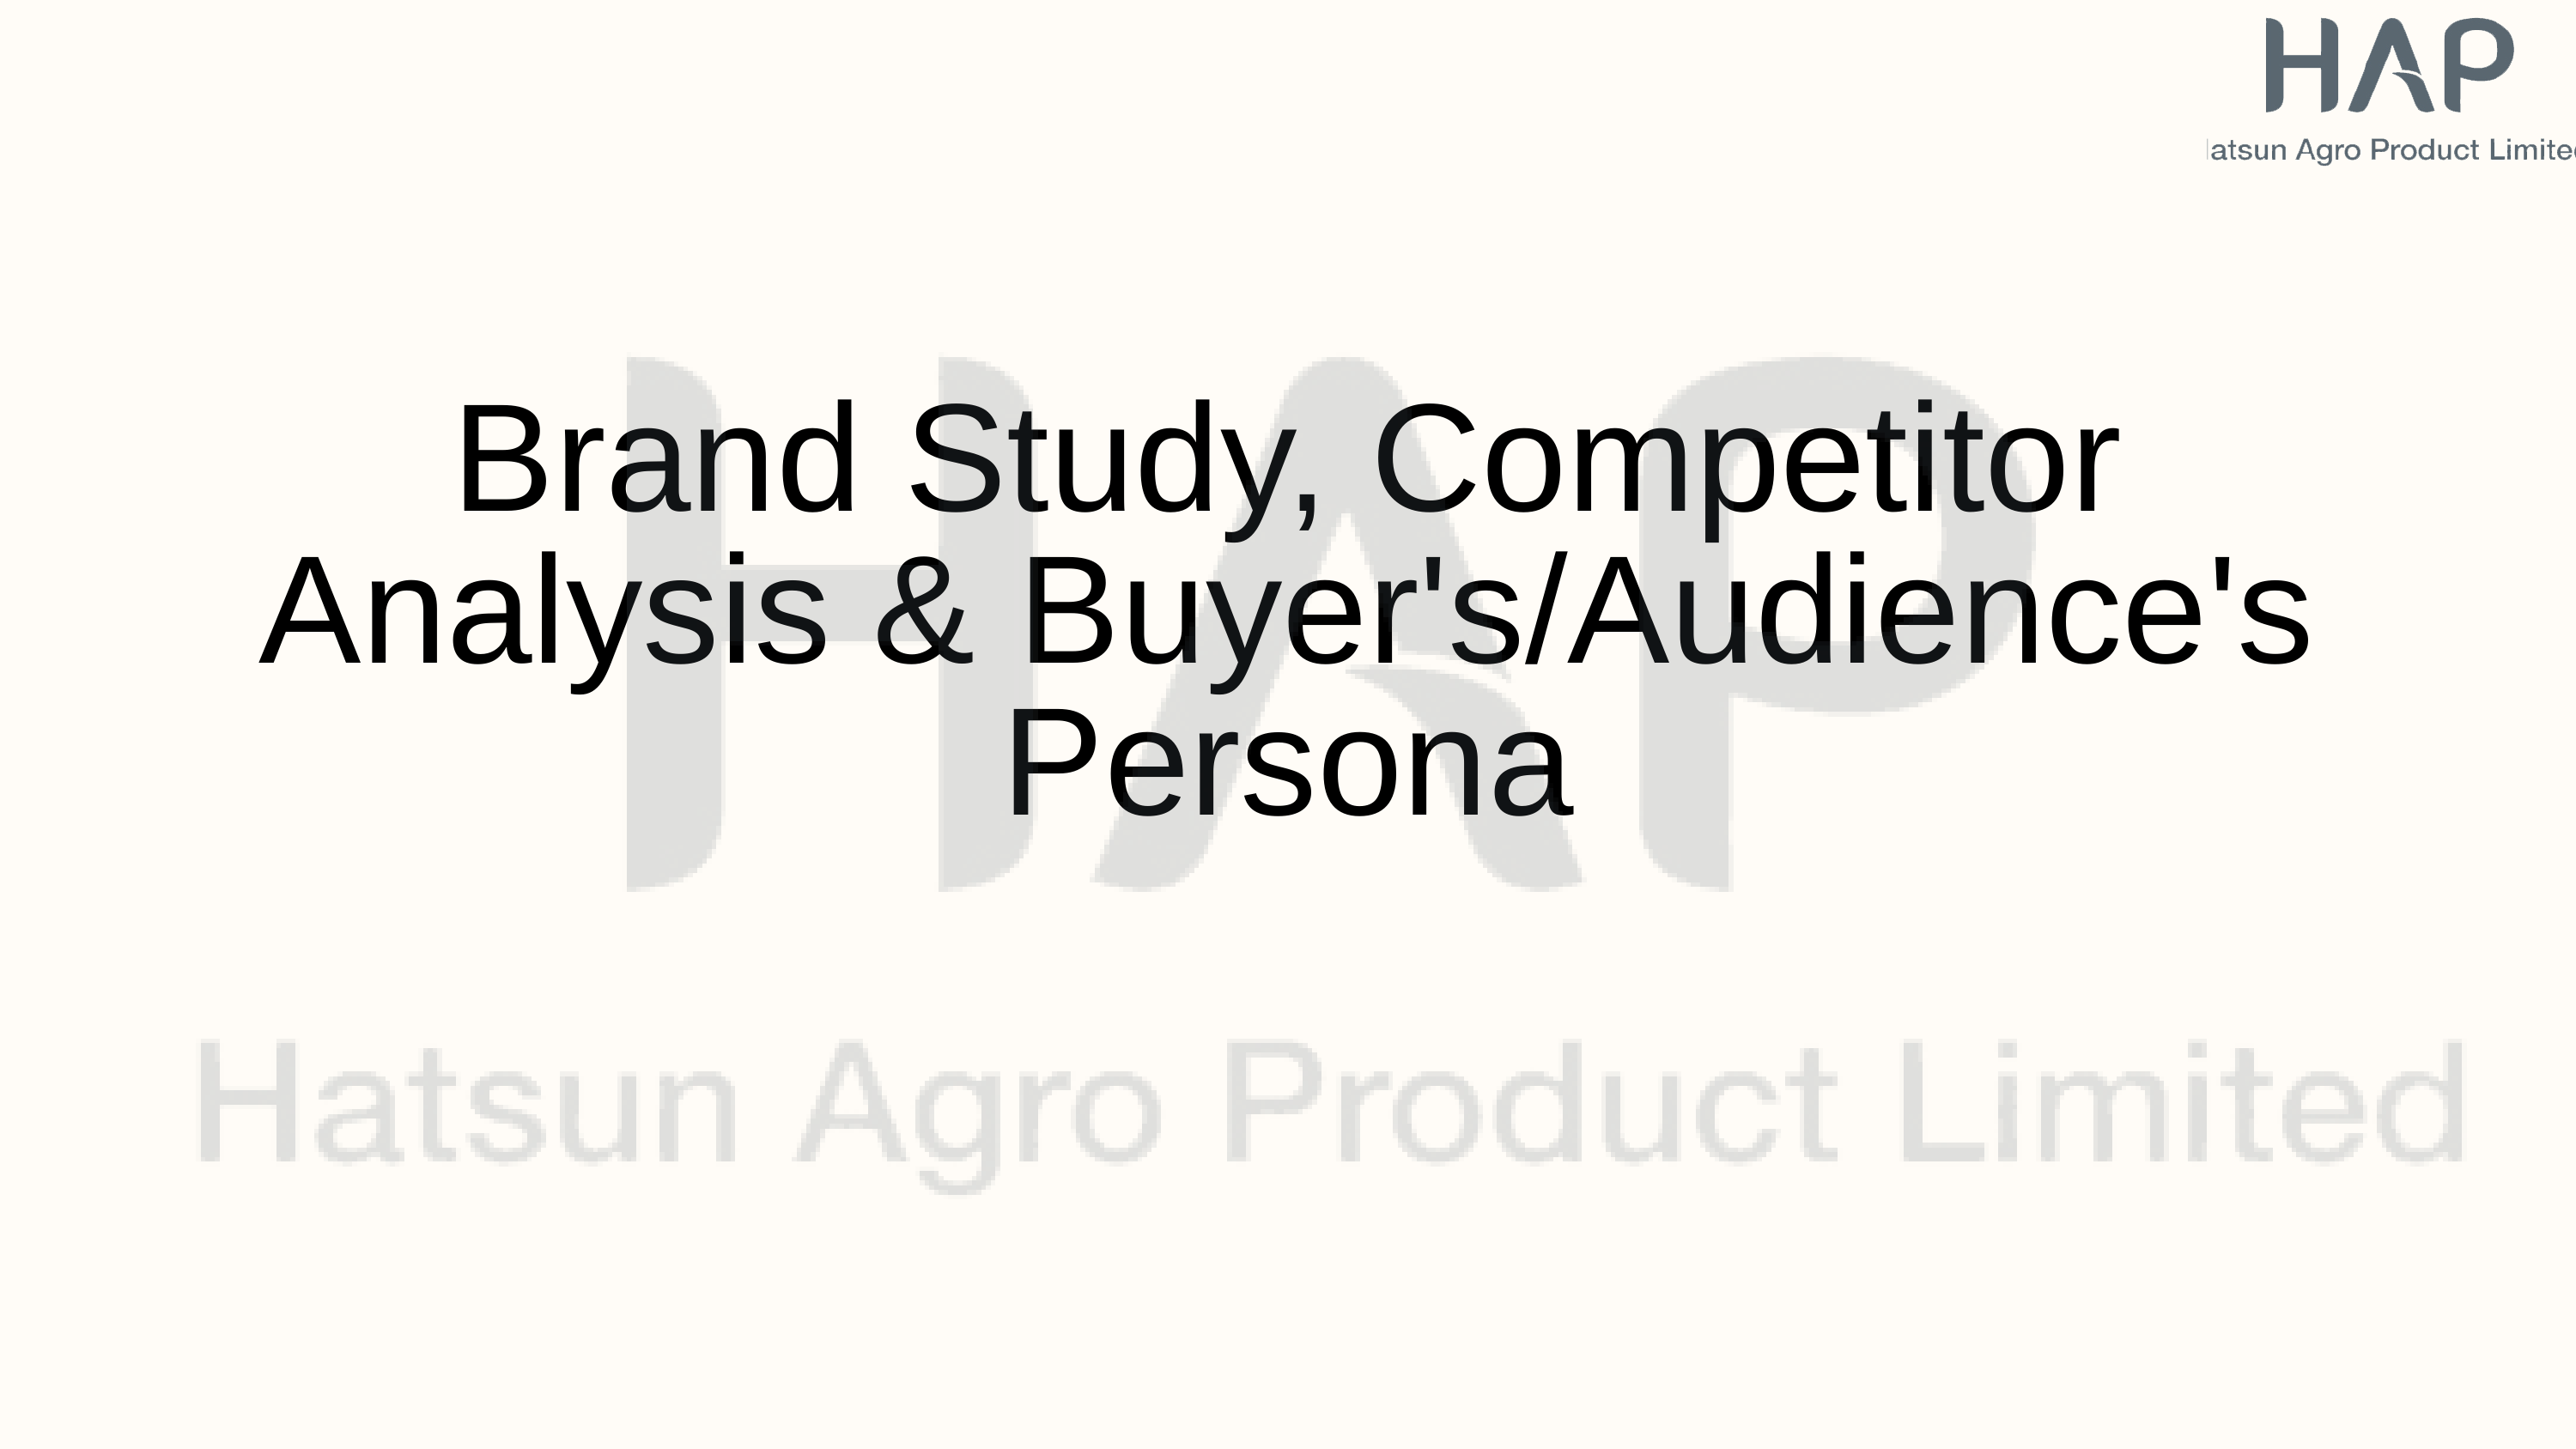

Brand Study, Competitor Analysis & Buyer's/Audience's Persona